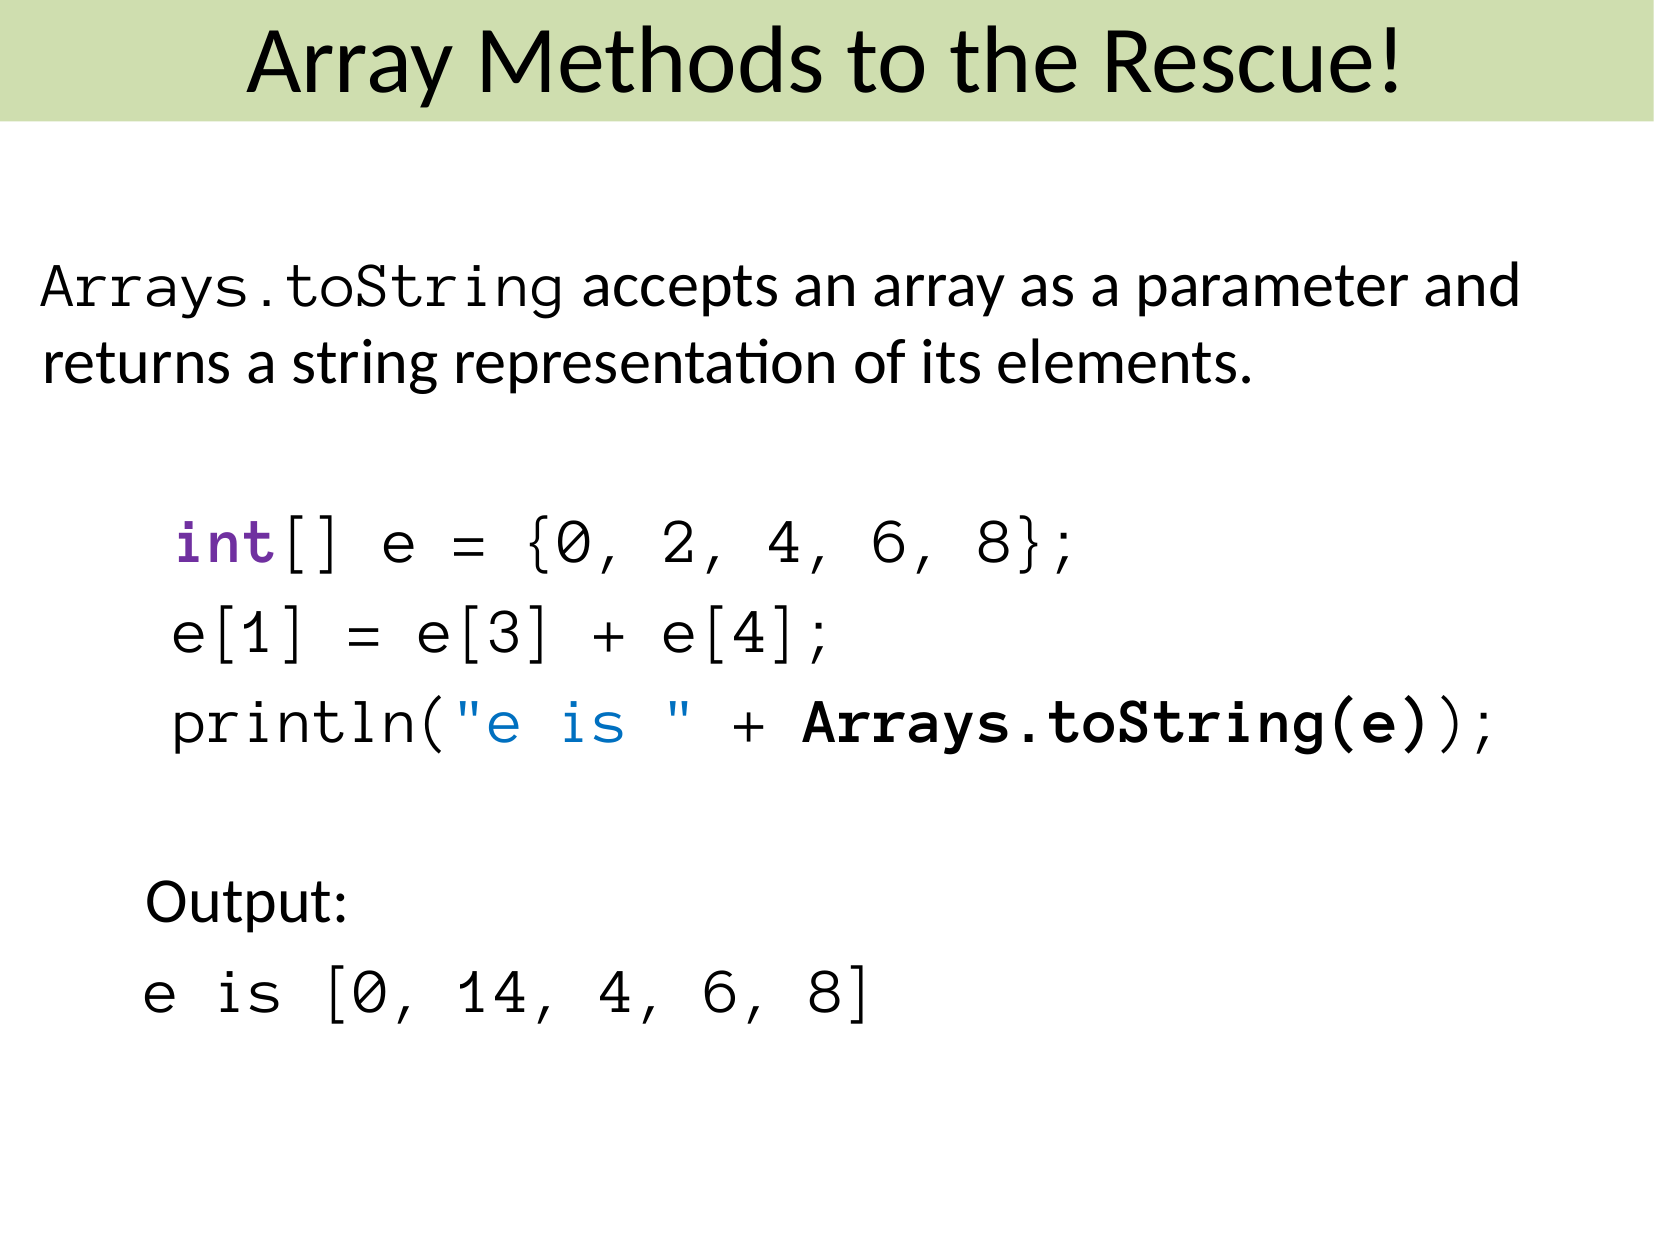

#
Array Methods to the Rescue!
Arrays.toString accepts an array as a parameter and returns a string representation of its elements.

  int[] e = {0, 2, 4, 6, 8};
  e[1] = e[3] + e[4];
  println("e is " + Arrays.toString(e));

	Output:
	e is [0, 14, 4, 6, 8]